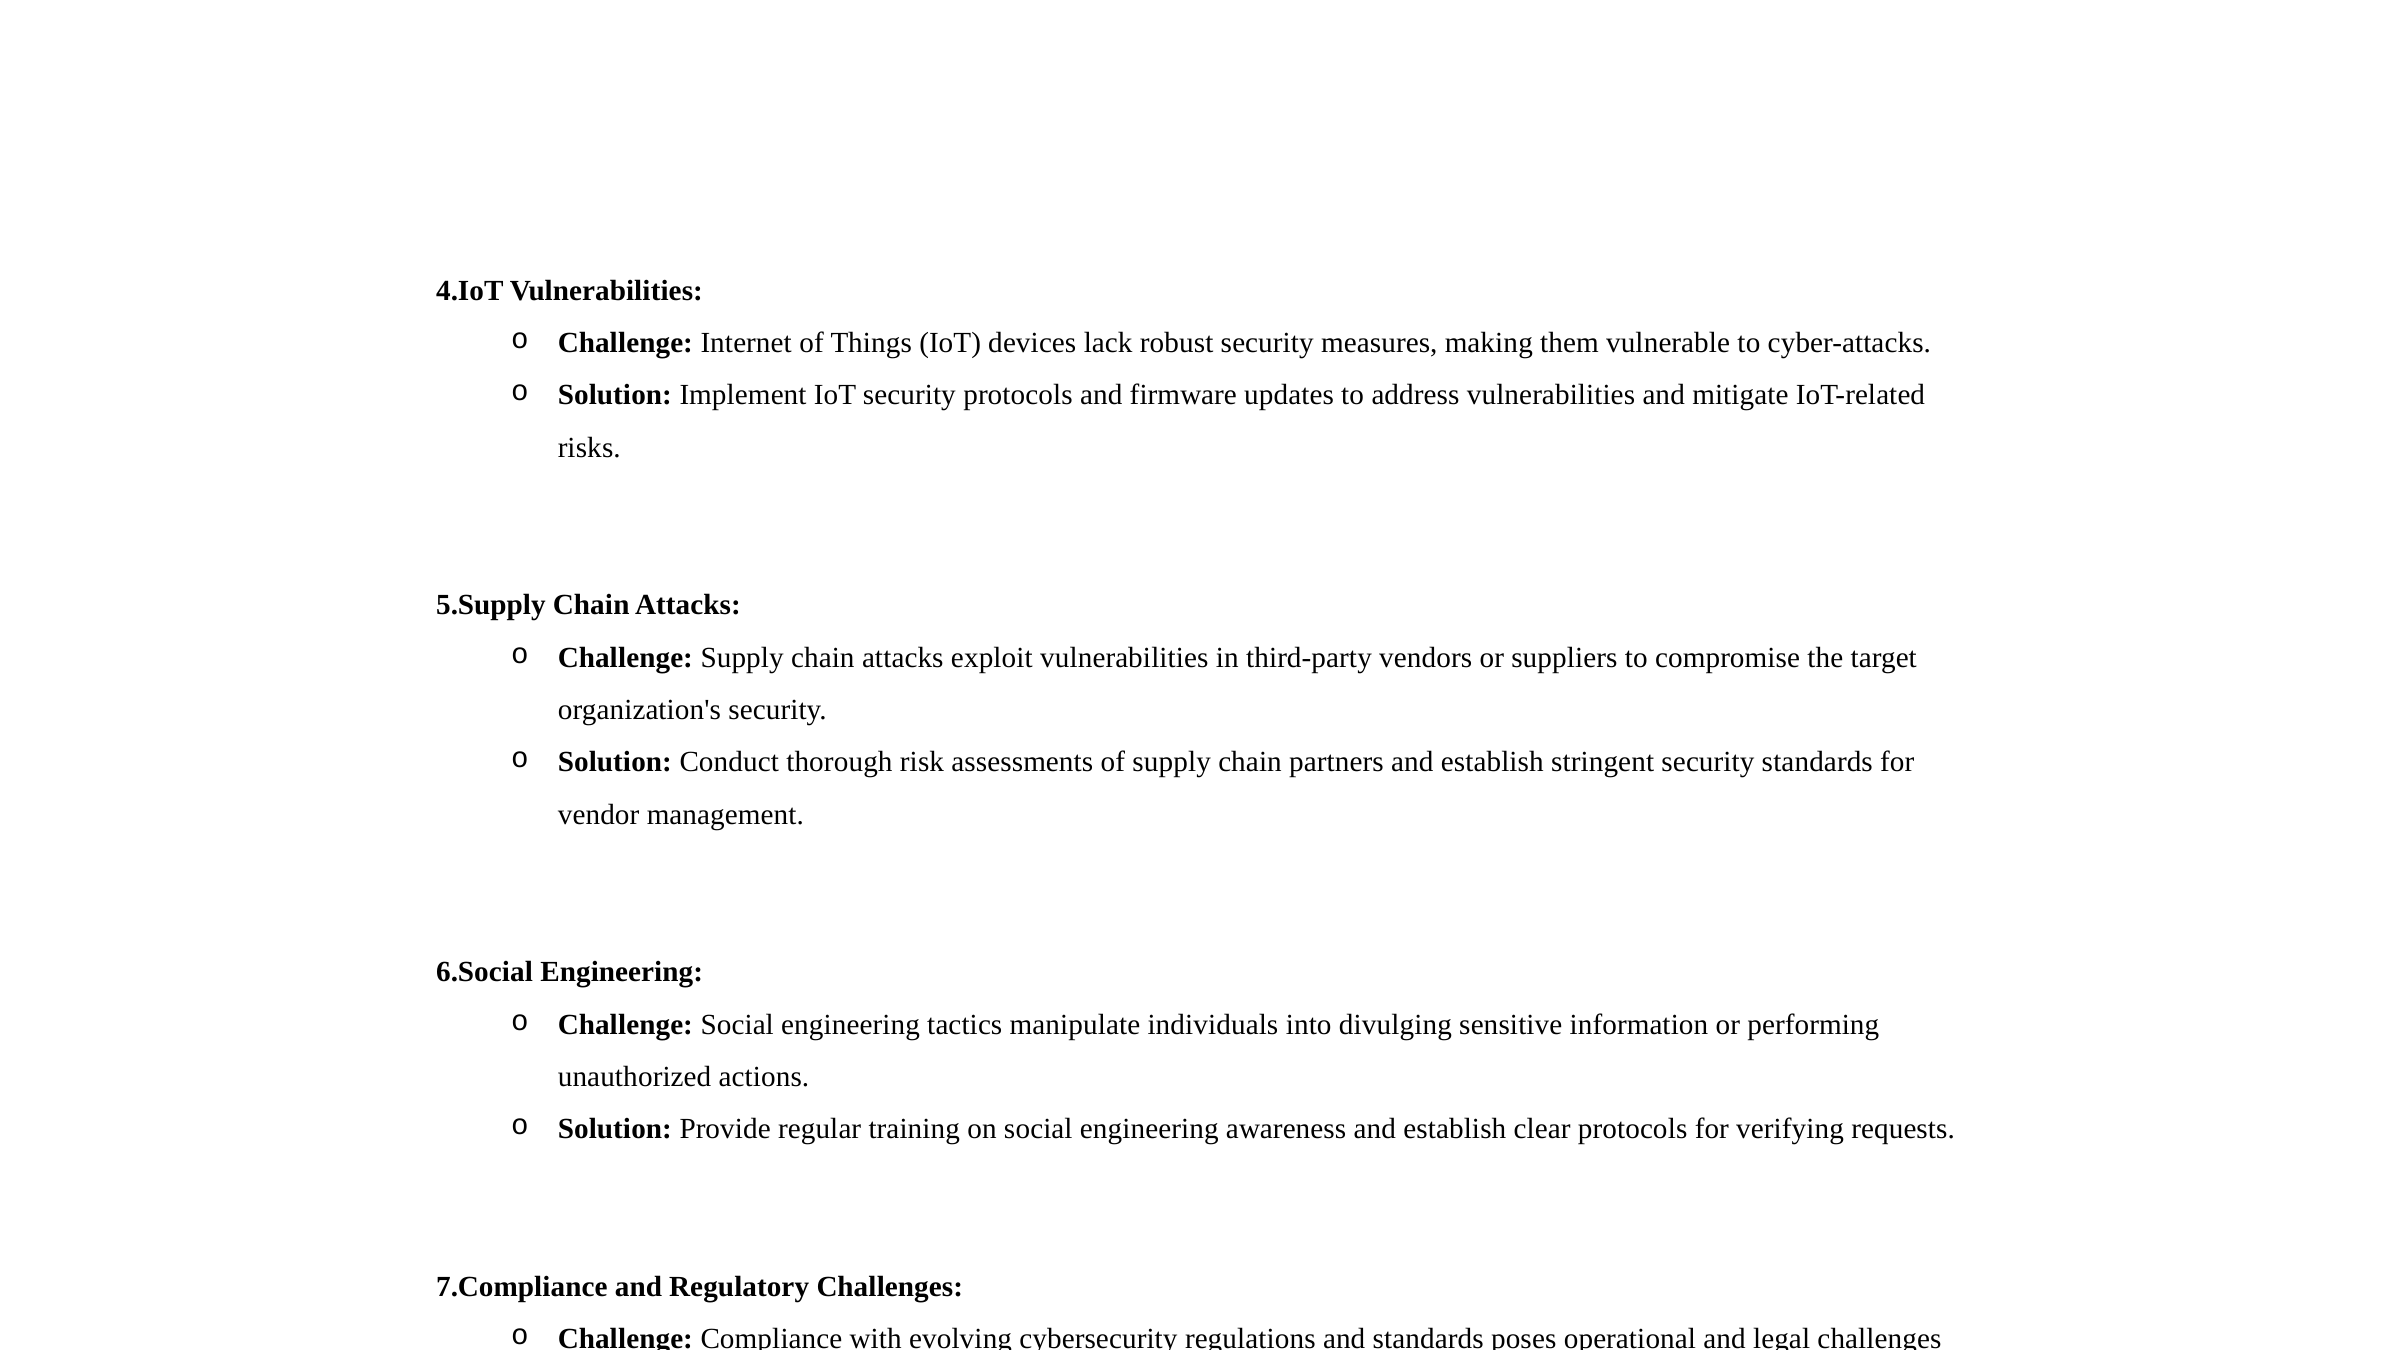

4.IoT Vulnerabilities:
Challenge: Internet of Things (IoT) devices lack robust security measures, making them vulnerable to cyber-attacks.
Solution: Implement IoT security protocols and firmware updates to address vulnerabilities and mitigate IoT-related risks.

5.Supply Chain Attacks:
Challenge: Supply chain attacks exploit vulnerabilities in third-party vendors or suppliers to compromise the target organization's security.
Solution: Conduct thorough risk assessments of supply chain partners and establish stringent security standards for vendor management.

6.Social Engineering:
Challenge: Social engineering tactics manipulate individuals into divulging sensitive information or performing unauthorized actions.
Solution: Provide regular training on social engineering awareness and establish clear protocols for verifying requests.

7.Compliance and Regulatory Challenges:
Challenge: Compliance with evolving cybersecurity regulations and standards poses operational and legal challenges for organizations.
Solution: Implement robust compliance frameworks, conduct regular audits, and stay updated on regulatory requirements to ensure adherence.